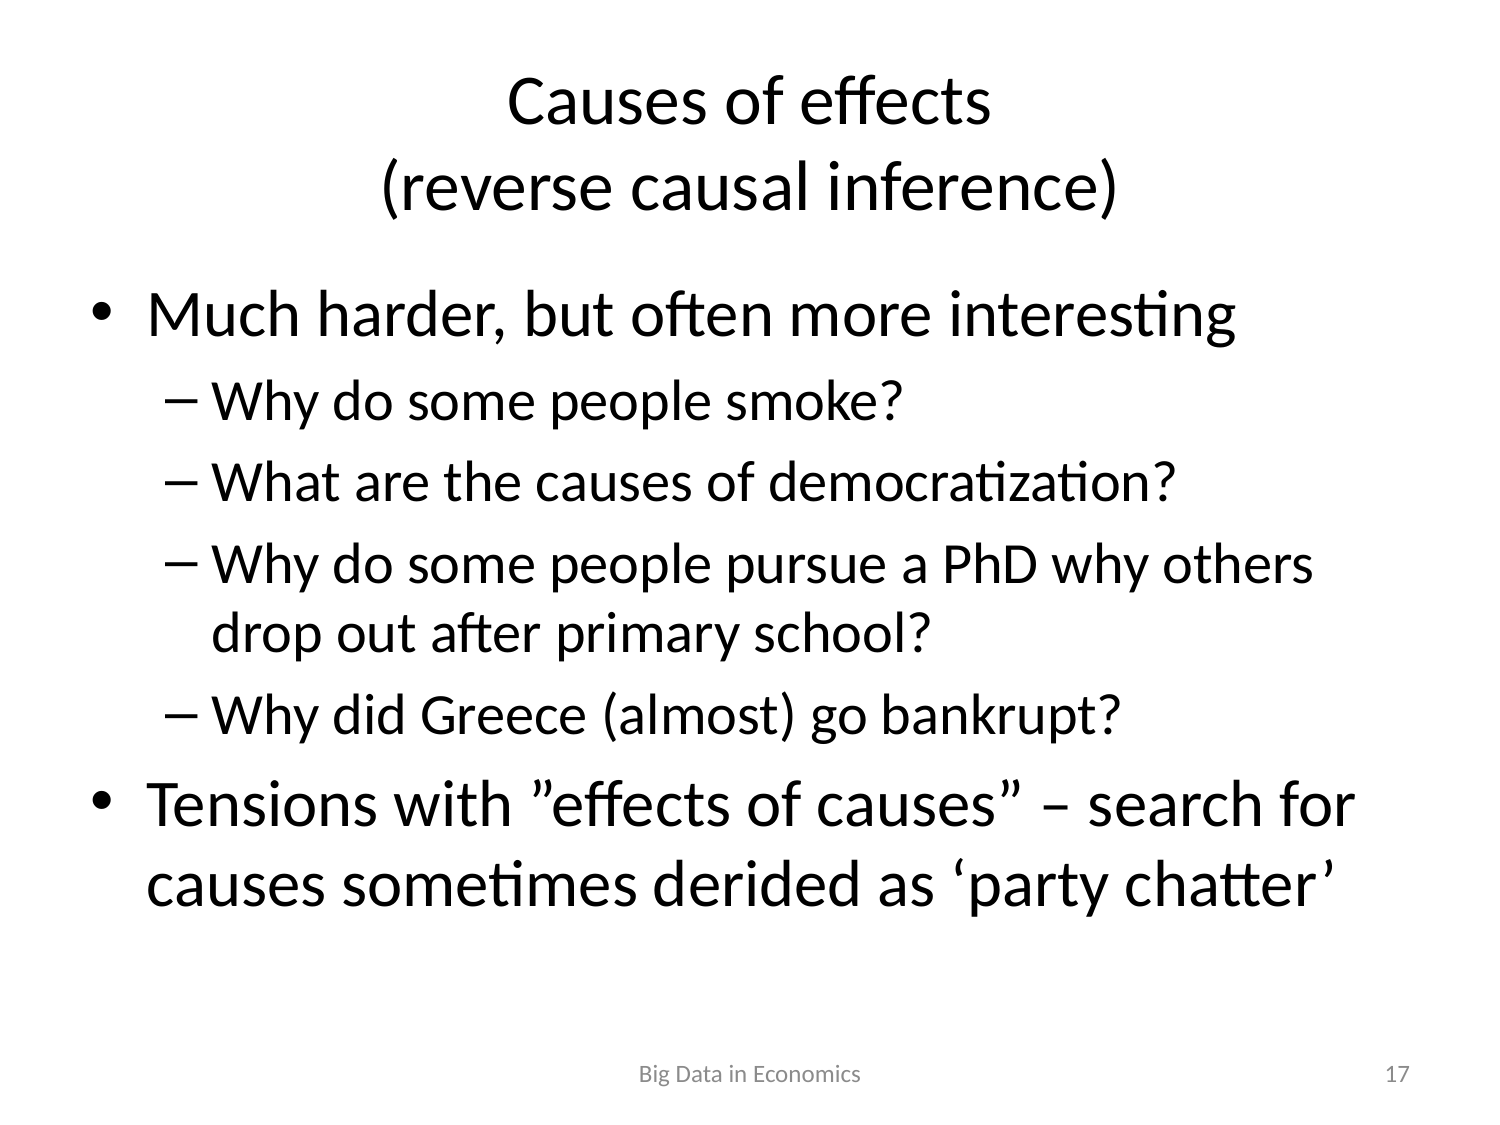

# Causes of effects (reverse causal inference)
Much harder, but often more interesting
Why do some people smoke?
What are the causes of democratization?
Why do some people pursue a PhD why others drop out after primary school?
Why did Greece (almost) go bankrupt?
Tensions with ”effects of causes” – search for causes sometimes derided as ‘party chatter’
Big Data in Economics
17